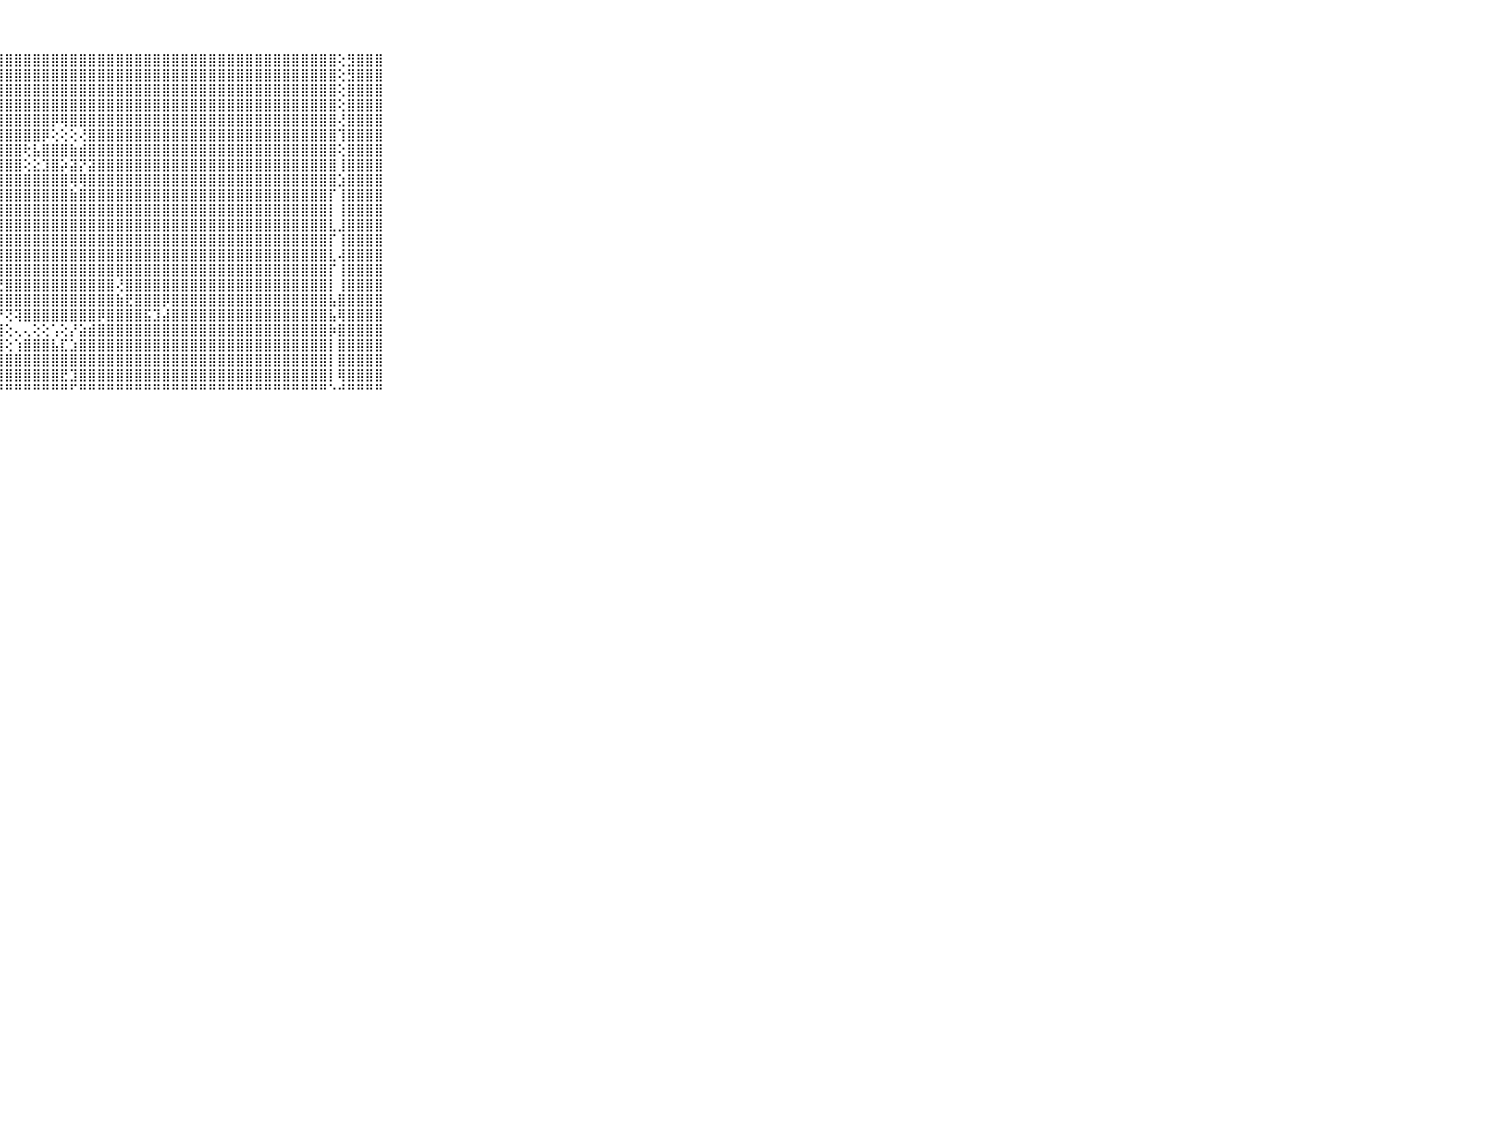

⠀⠀⠀⠀⠀⠀⠀⠀⠀⠀⠀⣿⣿⣿⣿⣿⣿⣿⣿⣿⣿⣿⣿⣿⣿⣿⣿⣿⣿⣿⣿⣿⣿⣿⣿⣿⣿⣿⣿⣿⣿⣿⣿⣿⣿⣿⣿⣿⣿⣿⣿⣿⣿⣿⣿⣿⣿⣿⣿⣿⣿⣿⣿⣿⢕⣻⣿⣿⣿⠀⠀⠀⠀⠀⠀⠀⠀⠀⠀⠀⠀
⠀⠀⠀⠀⠀⠀⠀⠀⠀⠀⠀⣿⣿⣿⣿⣿⣿⣿⣿⣿⣿⣿⣿⣿⣿⣿⣿⣿⣿⣿⣿⣿⣿⣿⣿⣿⣿⣿⣿⣿⣿⣿⣿⣿⣿⣿⣿⣿⣿⣿⣿⣿⣿⣿⣿⣿⣿⣿⣿⣿⣿⣿⣿⣿⢕⣻⣿⣿⣿⠀⠀⠀⠀⠀⠀⠀⠀⠀⠀⠀⠀
⠀⠀⠀⠀⠀⠀⠀⠀⠀⠀⠀⣿⣿⣿⣿⣿⣿⣿⣿⣿⣿⣿⣿⣿⣿⣿⣿⣿⣿⣿⣿⣿⣿⣿⣿⣿⣿⣿⣿⣿⣿⣿⣿⣿⣿⣿⣿⣿⣿⣿⣿⣿⣿⣿⣿⣿⣿⣿⣿⣿⣿⣿⣿⣿⢕⣿⣿⣿⣿⠀⠀⠀⠀⠀⠀⠀⠀⠀⠀⠀⠀
⠀⠀⠀⠀⠀⠀⠀⠀⠀⠀⠀⣿⣿⣿⣿⣿⣿⣿⣿⣿⣿⣿⣿⣿⣿⣿⣿⣿⣿⣿⣿⣿⣿⣿⣿⣿⣿⣿⣿⣿⣿⣿⣿⣿⣿⣿⣿⣿⣿⣿⣿⣿⣿⣿⣿⣿⣿⣿⣿⣿⣿⣿⣿⣿⢕⣿⣿⣿⣿⠀⠀⠀⠀⠀⠀⠀⠀⠀⠀⠀⠀
⠀⠀⠀⠀⠀⠀⠀⠀⠀⠀⠀⣿⣿⣿⣿⣿⣿⣿⣿⣿⣿⣿⣿⣿⣿⣿⣿⣿⣿⣿⣿⣿⣿⡿⢿⣿⣿⣿⣿⣿⣿⣿⣿⣿⣿⣿⣿⣿⣿⣿⣿⣿⣿⣿⣿⣿⣿⣿⣿⣿⣿⣿⣿⣿⢜⣿⣿⣿⣿⠀⠀⠀⠀⠀⠀⠀⠀⠀⠀⠀⠀
⠀⠀⠀⠀⠀⠀⠀⠀⠀⠀⠀⣿⣿⣿⣿⣿⣿⣿⣿⣿⣿⣿⣿⣿⣿⣿⣿⣿⣿⣿⣿⣿⡿⢕⢕⢕⢜⣿⣿⣿⣿⣿⣿⣿⣿⣿⣿⣿⣿⣿⣿⣿⣿⣿⣿⣿⣿⣿⣿⣿⣿⣿⣿⣿⢹⣿⣿⣿⣿⠀⠀⠀⠀⠀⠀⠀⠀⠀⠀⠀⠀
⠀⠀⠀⠀⠀⠀⠀⠀⠀⠀⠀⣿⣿⣿⣿⣿⣿⣿⣿⣿⣿⣿⣿⣿⣿⣿⣿⣿⣿⣿⢗⣧⣿⣿⣿⣷⣾⣿⣿⣿⣿⣿⣿⣿⣿⣿⣿⣿⣿⣿⣿⣿⣿⣿⣿⣿⣿⣿⣿⣿⣿⣿⣿⣿⢕⣿⣿⣿⣿⠀⠀⠀⠀⠀⠀⠀⠀⠀⠀⠀⠀
⠀⠀⠀⠀⠀⠀⠀⠀⠀⠀⠀⣿⣿⣿⣿⣿⣿⣿⣿⣿⣿⣿⣿⣿⣿⣿⣿⣿⣿⣿⢕⣕⣹⣿⡵⣽⡝⣽⣿⣿⣿⣿⣿⣿⣿⣿⣿⣿⣿⣿⣿⣿⣿⣿⣿⣿⣿⣿⣿⣿⣿⣿⣿⣿⢸⣿⣿⣿⣿⠀⠀⠀⠀⠀⠀⠀⠀⠀⠀⠀⠀
⠀⠀⠀⠀⠀⠀⠀⠀⠀⠀⠀⣿⣿⣿⣿⣿⣿⣿⣿⣿⣿⣿⣿⣿⣿⣿⣿⣿⣿⣿⣿⣿⣿⣿⣿⢿⢿⣿⣿⣿⣿⣿⣿⣿⣿⣿⣿⣿⣿⣿⣿⣿⣿⣿⣿⣿⣿⣿⣿⣿⣿⣿⣿⣿⣱⣿⣿⣿⣿⠀⠀⠀⠀⠀⠀⠀⠀⠀⠀⠀⠀
⠀⠀⠀⠀⠀⠀⠀⠀⠀⠀⠀⣿⣿⣿⣿⣿⣿⣿⣿⣿⣿⣿⣿⣿⣿⣿⣿⣿⣿⣿⣿⣿⣿⣿⣿⣷⣿⣿⣿⣿⣿⣿⣿⣿⣿⣿⣿⣿⣿⣿⣿⣿⣿⣿⣿⣿⣿⣿⣿⣿⣿⣿⣿⡏⢸⣿⣿⣿⣿⠀⠀⠀⠀⠀⠀⠀⠀⠀⠀⠀⠀
⠀⠀⠀⠀⠀⠀⠀⠀⠀⠀⠀⣿⣿⣿⣿⣿⣿⣿⣿⣿⣿⣿⣿⣿⣿⣿⣿⣿⣿⣿⣿⣿⣿⣿⣿⣿⣿⣿⣿⣿⣿⣿⣿⣿⣿⣿⣿⣿⣿⣿⣿⣿⣿⣿⣿⣿⣿⣿⣿⣿⣿⣿⣿⡇⢸⣿⣿⣿⣿⠀⠀⠀⠀⠀⠀⠀⠀⠀⠀⠀⠀
⠀⠀⠀⠀⠀⠀⠀⠀⠀⠀⠀⣿⣿⣿⣿⣿⣿⣿⣿⣿⣿⣿⣿⣿⣿⣿⣿⣿⣿⣿⣿⣿⣿⣿⣿⣿⣿⣿⣿⣿⣿⣿⣿⣿⣿⣿⣿⣿⣿⣿⣿⣿⣿⣿⣿⣿⣿⣿⣿⣿⣿⣿⣿⣇⣸⣿⣿⣿⣿⠀⠀⠀⠀⠀⠀⠀⠀⠀⠀⠀⠀
⠀⠀⠀⠀⠀⠀⠀⠀⠀⠀⠀⣿⣿⣿⣿⣿⣿⣿⣿⣿⣿⣿⣿⣿⣿⣿⣿⣿⣿⣿⣿⣿⣿⣿⣿⣿⣿⣿⣿⣿⣿⣿⣿⣿⣿⣿⣿⣿⣿⣿⣿⣿⣿⣿⣿⣿⣿⣿⣿⣿⣿⣿⣿⡏⢸⣿⣿⣿⣿⠀⠀⠀⠀⠀⠀⠀⠀⠀⠀⠀⠀
⠀⠀⠀⠀⠀⠀⠀⠀⠀⠀⠀⣿⣿⣿⣿⣿⣿⣿⣿⣿⣿⣿⣿⣿⣿⣿⣿⣿⣿⣿⣿⣿⣿⣿⣿⣿⣿⣿⣿⣿⣿⣿⣿⣿⣿⣿⣿⣿⣿⣿⣿⣿⣿⣿⣿⣿⣿⣿⣿⣿⣿⣿⣿⣇⢼⣿⣿⣿⣿⠀⠀⠀⠀⠀⠀⠀⠀⠀⠀⠀⠀
⠀⠀⠀⠀⠀⠀⠀⠀⠀⠀⠀⣿⣿⣿⣿⣿⣿⣿⣿⣿⣿⣿⣿⣿⣿⣿⡧⣿⣿⣿⣿⣿⣿⣿⣿⣿⣿⣿⣿⣿⣿⣿⣿⣿⣿⣿⣿⣿⣿⣿⣿⣿⣿⣿⣿⣿⣿⣿⣿⣿⣿⣿⣿⡏⢸⣿⣿⣿⣿⠀⠀⠀⠀⠀⠀⠀⠀⠀⠀⠀⠀
⠀⠀⠀⠀⠀⠀⠀⠀⠀⠀⠀⣿⣿⣿⣿⣿⣿⣿⣿⣿⣿⣿⣿⣿⣳⢏⣕⣝⣿⣿⣿⣿⣿⣿⣿⣿⣿⣿⣿⣿⢜⣿⣿⣿⣿⣿⣿⣿⣿⣿⣿⣿⣿⣿⣿⣿⣿⣿⣿⣿⣿⣿⣿⡇⢸⣿⣿⣿⣿⠀⠀⠀⠀⠀⠀⠀⠀⠀⠀⠀⠀
⠀⠀⠀⠀⠀⠀⠀⠀⠀⠀⠀⣿⣿⣿⣿⣿⣿⣿⣿⣿⣿⣿⣿⣿⣿⣿⣿⣿⣿⣿⣿⣿⣿⣿⣿⣿⣿⣿⣿⣿⣷⣟⣿⣿⣿⡿⣿⣿⣿⣿⣿⣿⣿⣿⣿⣿⣿⣿⣿⣿⣿⣿⣿⣧⣿⣿⣿⣿⣿⠀⠀⠀⠀⠀⠀⠀⠀⠀⠀⠀⠀
⠀⠀⠀⠀⠀⠀⠀⠀⠀⠀⠀⣿⣿⣿⣿⣿⣿⣿⣿⣿⣿⣿⣿⣿⣿⡿⢜⡟⢝⢽⣿⣿⣿⣿⣿⣿⣿⣿⡿⣿⣿⣿⣿⣯⣹⣼⣿⣿⣿⣿⣿⣿⣿⣿⣿⣿⣿⣿⣿⣿⣿⣿⣿⣧⢿⣿⣿⣿⣿⠀⠀⠀⠀⠀⠀⠀⠀⠀⠀⠀⠀
⠀⠀⠀⠀⠀⠀⠀⠀⠀⠀⠀⣿⣿⣿⣿⣿⣿⣿⣿⣿⣿⣿⣿⣿⣿⣿⣿⣿⢕⢄⢄⢕⢕⢡⢕⡜⣵⣾⣿⣿⣿⣿⣿⣿⣿⣿⣿⣿⣿⣿⣿⣿⣿⣿⣿⣿⣿⣿⣿⣿⣿⣿⣿⡷⣿⣿⣿⣿⣿⠀⠀⠀⠀⠀⠀⠀⠀⠀⠀⠀⠀
⠀⠀⠀⠀⠀⠀⠀⠀⠀⠀⠀⣿⣿⣿⣿⣿⣿⣿⣿⣿⣿⣿⣿⣿⣿⣿⣿⣿⢕⢱⣿⣿⣿⣧⣏⣱⣿⣿⣿⣿⣿⣿⣿⣿⣿⣿⣿⣿⣿⣿⣿⣿⣿⣿⣿⣿⣿⣿⣿⣿⣿⣿⣿⡇⣿⣿⣿⣿⣿⠀⠀⠀⠀⠀⠀⠀⠀⠀⠀⠀⠀
⠀⠀⠀⠀⠀⠀⠀⠀⠀⠀⠀⣿⣿⣿⣿⣿⣿⣿⣿⣿⣿⣿⣿⣿⣿⣿⣿⣿⣿⣿⣿⣿⣿⣿⣿⣿⣿⣿⣿⣿⣿⣿⣿⣿⣿⣿⣿⣿⣿⣿⣿⣿⣿⣿⣿⣿⣿⣿⣿⣿⣿⣿⣿⡇⣿⣿⣿⣿⣿⠀⠀⠀⠀⠀⠀⠀⠀⠀⠀⠀⠀
⠀⠀⠀⠀⠀⠀⠀⠀⠀⠀⠀⣿⣿⣿⣿⣿⣿⣿⣿⣿⣿⣿⣿⣿⣿⣿⣿⣿⣿⣿⣿⣿⣿⣿⣟⣹⣿⣿⣿⣿⣿⣿⣿⣿⣿⣿⣿⣿⣿⣿⣿⣿⣿⣿⣿⣿⣿⣿⣿⣿⣿⣿⣿⡇⢿⣿⣿⣿⣿⠀⠀⠀⠀⠀⠀⠀⠀⠀⠀⠀⠀
⠀⠀⠀⠀⠀⠀⠀⠀⠀⠀⠀⠛⠛⠛⠛⠛⠛⠛⠛⠛⠛⠛⠛⠛⠛⠛⠛⠛⠛⠛⠛⠛⠛⠛⠛⠋⠛⠛⠛⠛⠛⠛⠛⠛⠛⠛⠛⠛⠛⠛⠛⠛⠛⠛⠛⠛⠛⠛⠛⠛⠛⠛⠛⠑⠚⠛⠛⠛⠛⠀⠀⠀⠀⠀⠀⠀⠀⠀⠀⠀⠀